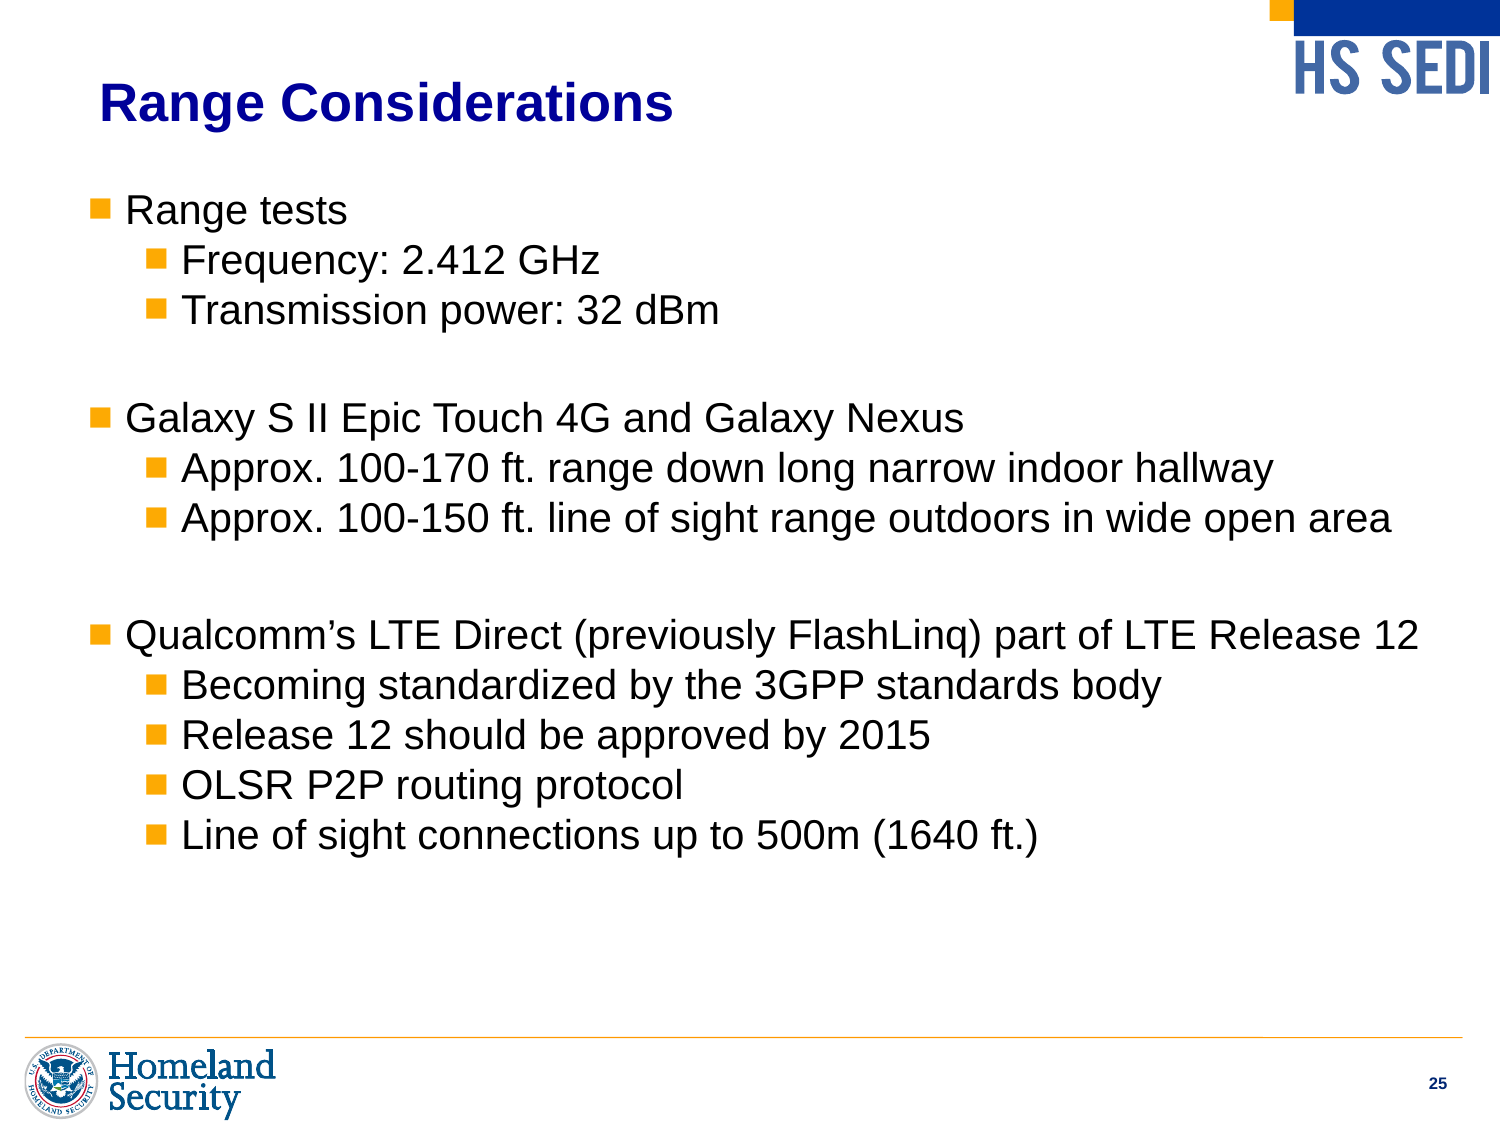

# Range Considerations
Range tests
Frequency: 2.412 GHz
Transmission power: 32 dBm

Galaxy S II Epic Touch 4G and Galaxy Nexus
Approx. 100-170 ft. range down long narrow indoor hallway
Approx. 100-150 ft. line of sight range outdoors in wide open area

Qualcomm’s LTE Direct (previously FlashLinq) part of LTE Release 12
Becoming standardized by the 3GPP standards body
Release 12 should be approved by 2015
OLSR P2P routing protocol
Line of sight connections up to 500m (1640 ft.)

25